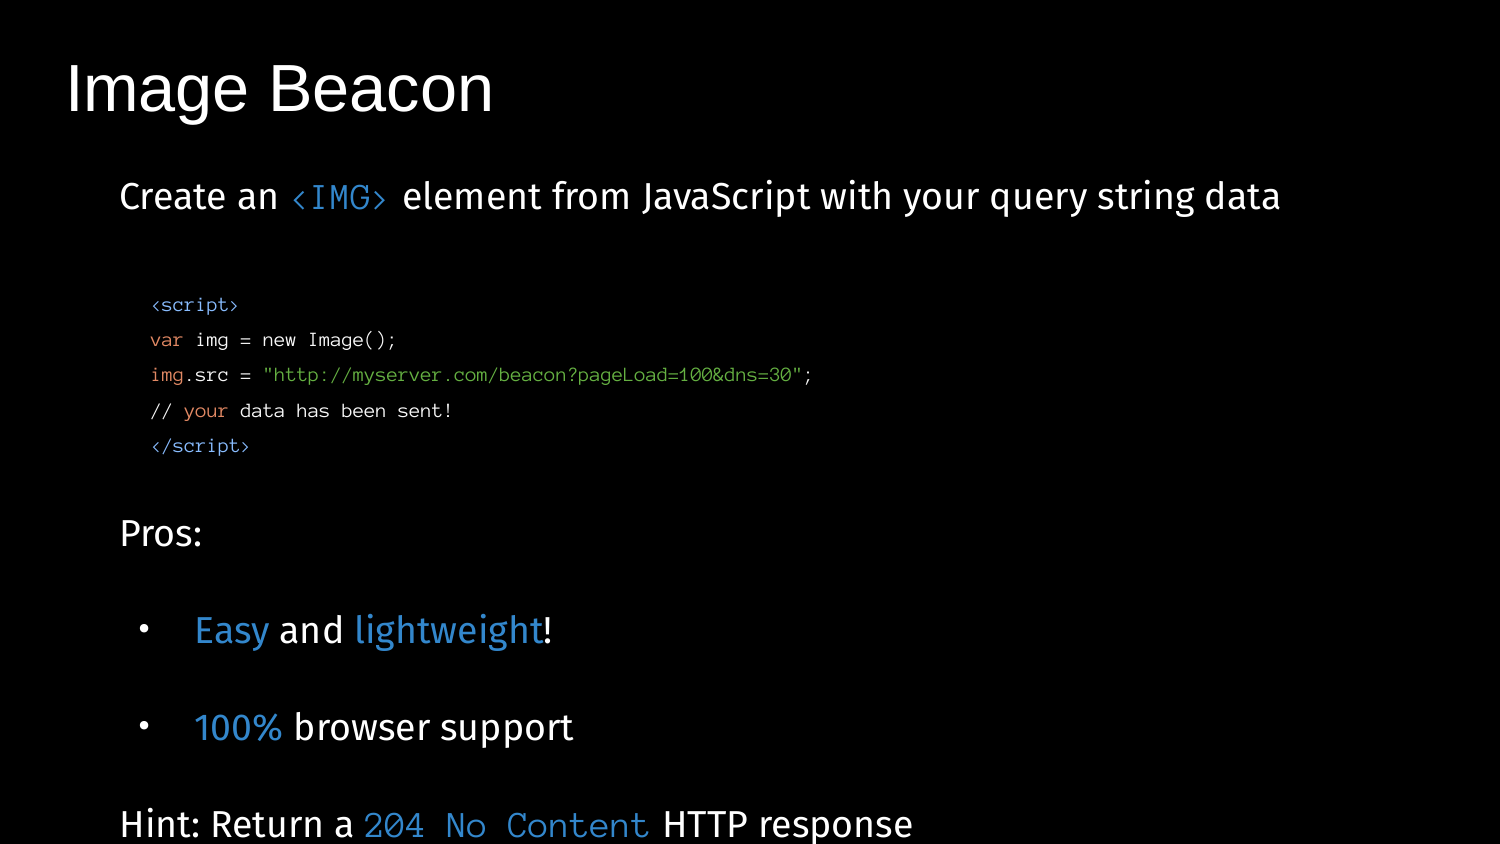

# Image Beacon
Create an <IMG> element from JavaScript with your query string data
<script>
var img = new Image();
img.src = "http://myserver.com/beacon?pageLoad=100&dns=30";
// your data has been sent!
</script>
Pros:
Easy and lightweight!
100% browser support
Hint: Return a 204 No Content HTTP response